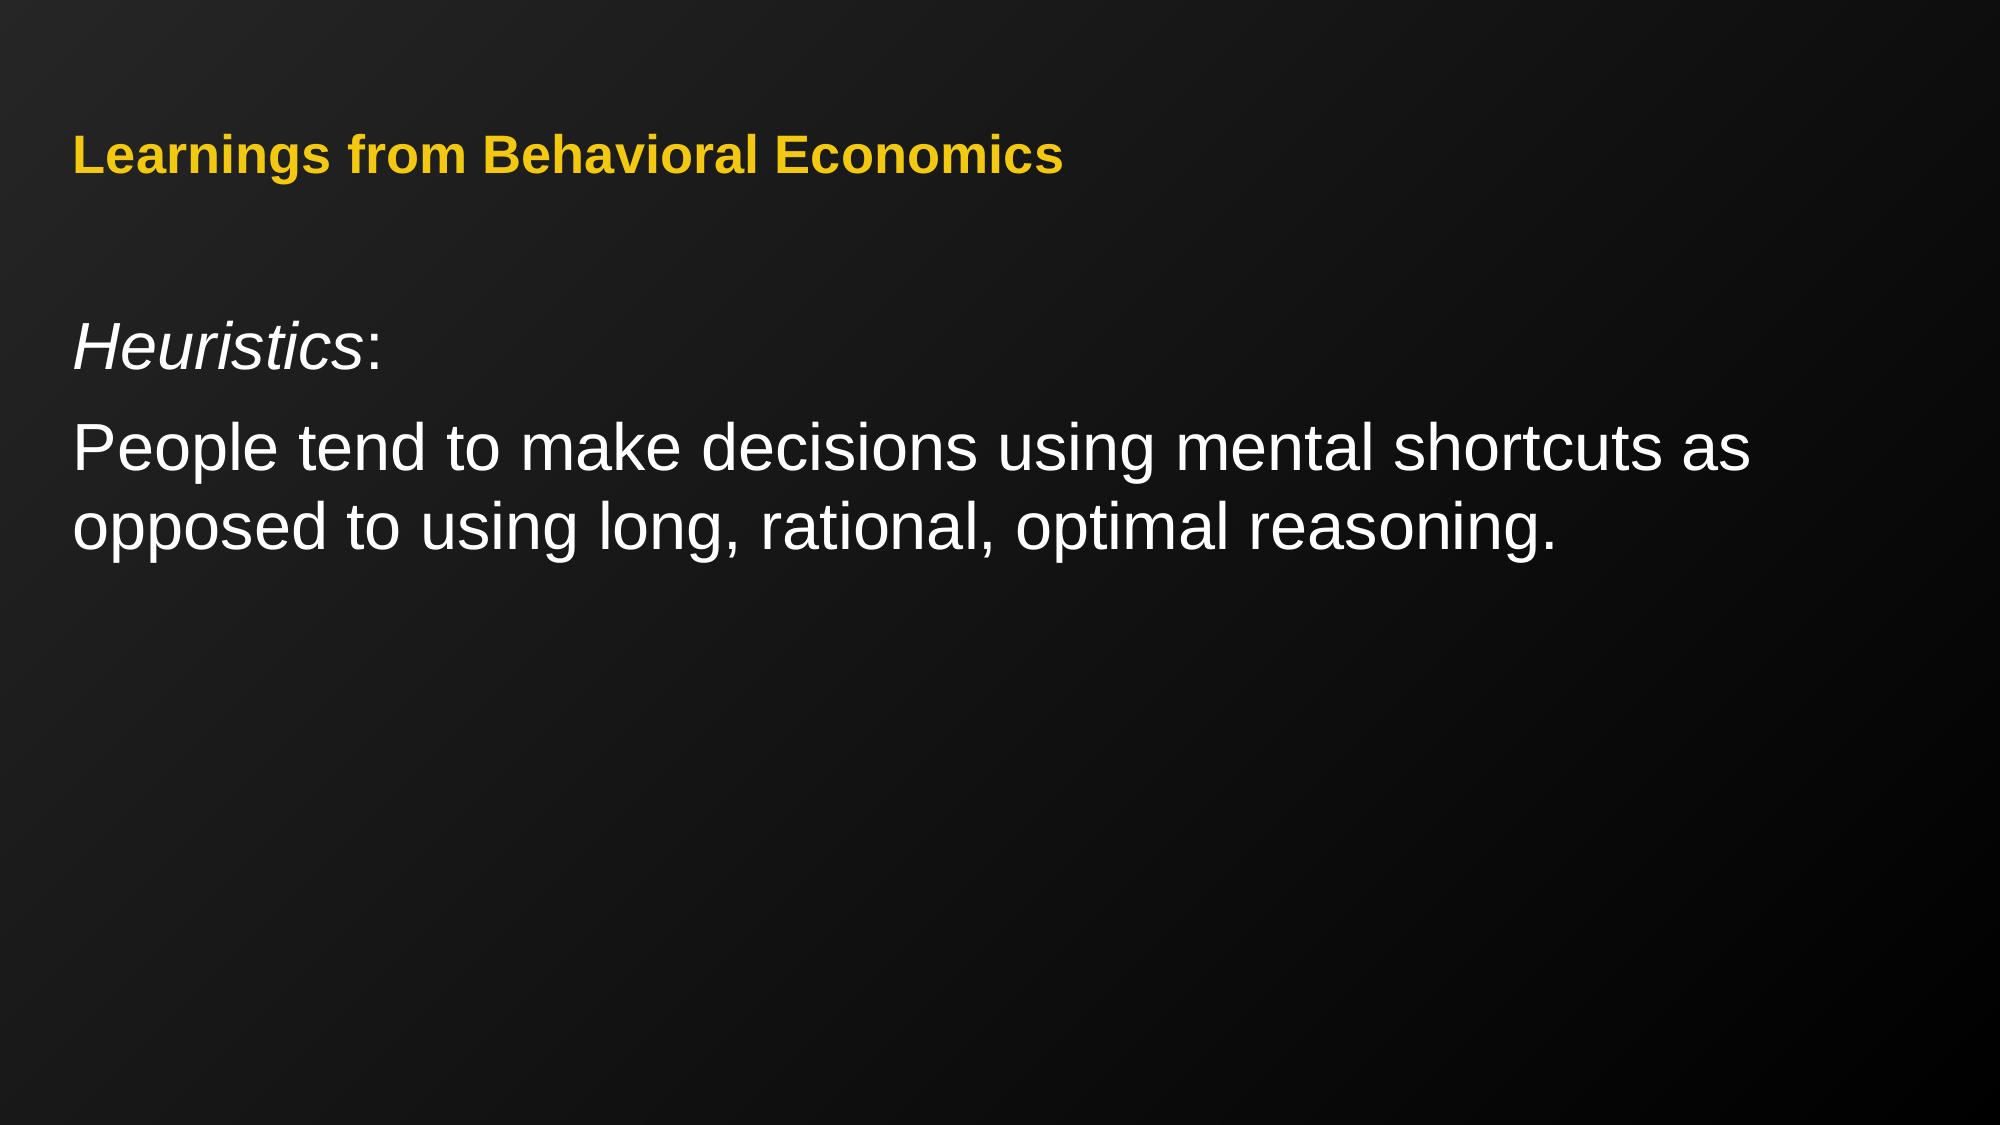

# Learnings from Behavioral Economics
Heuristics:
People tend to make decisions using mental shortcuts as opposed to using long, rational, optimal reasoning.